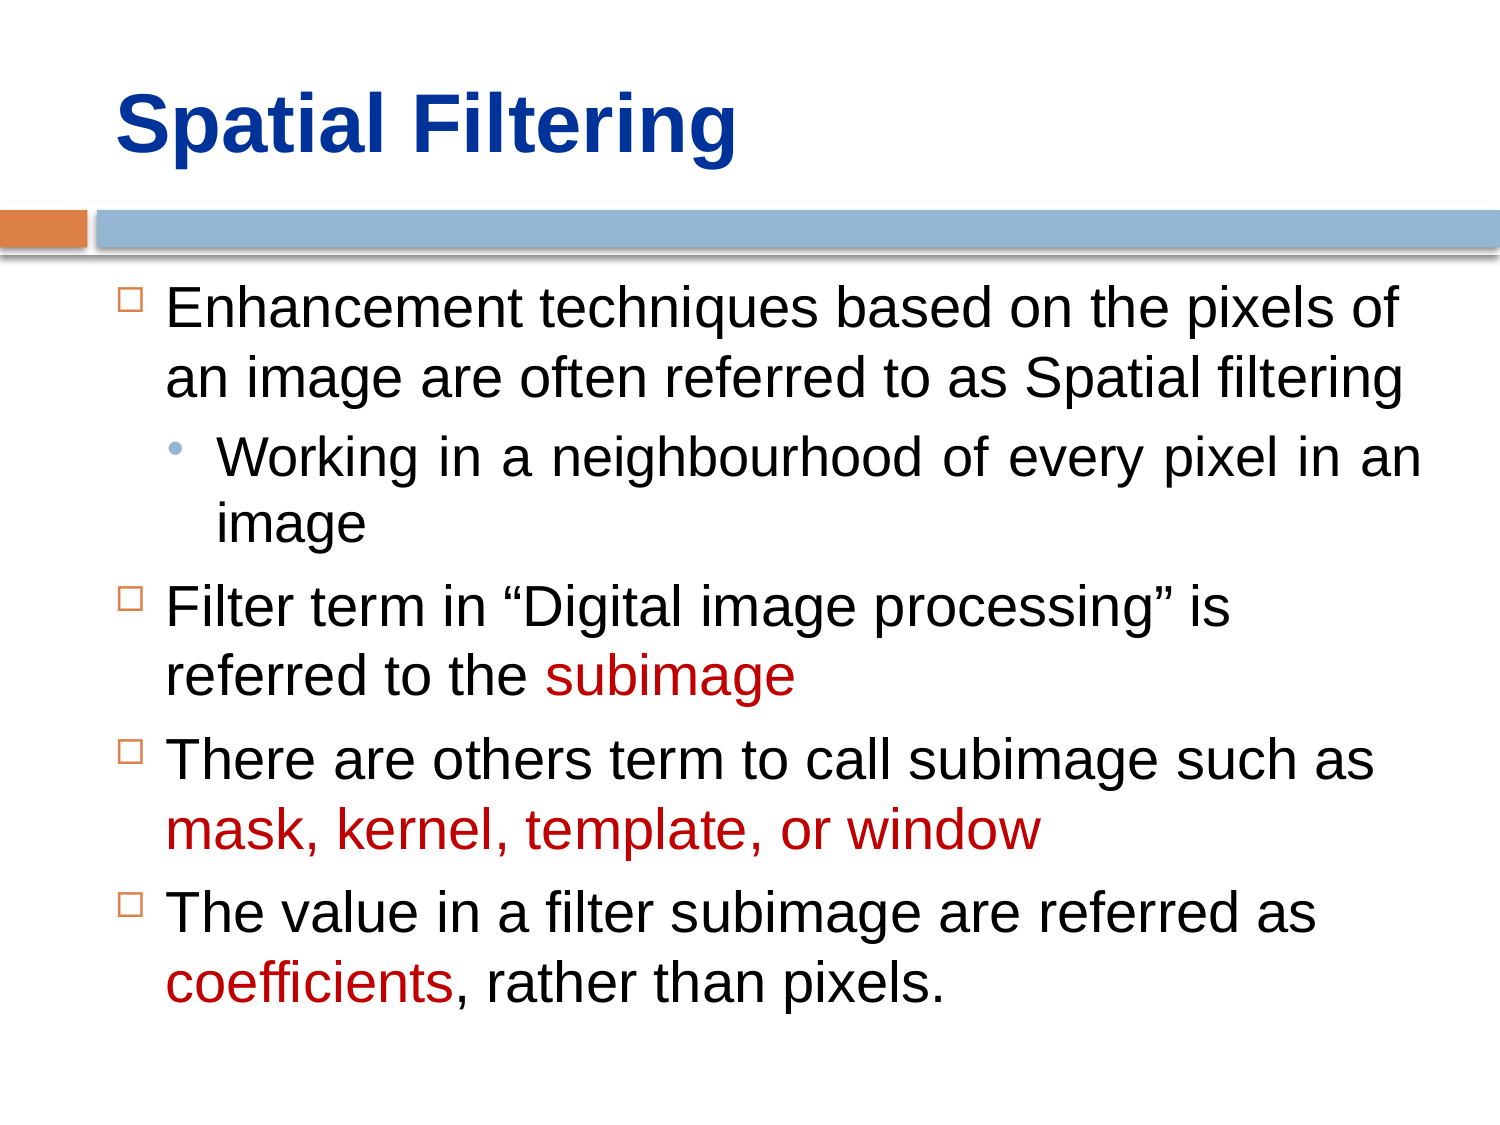

# Spatial Filtering
Enhancement techniques based on the pixels of an image are often referred to as Spatial filtering
Working in a neighbourhood of every pixel in an image
Filter term in “Digital image processing” is referred to the subimage
There are others term to call subimage such as mask, kernel, template, or window
The value in a filter subimage are referred as coefficients, rather than pixels.